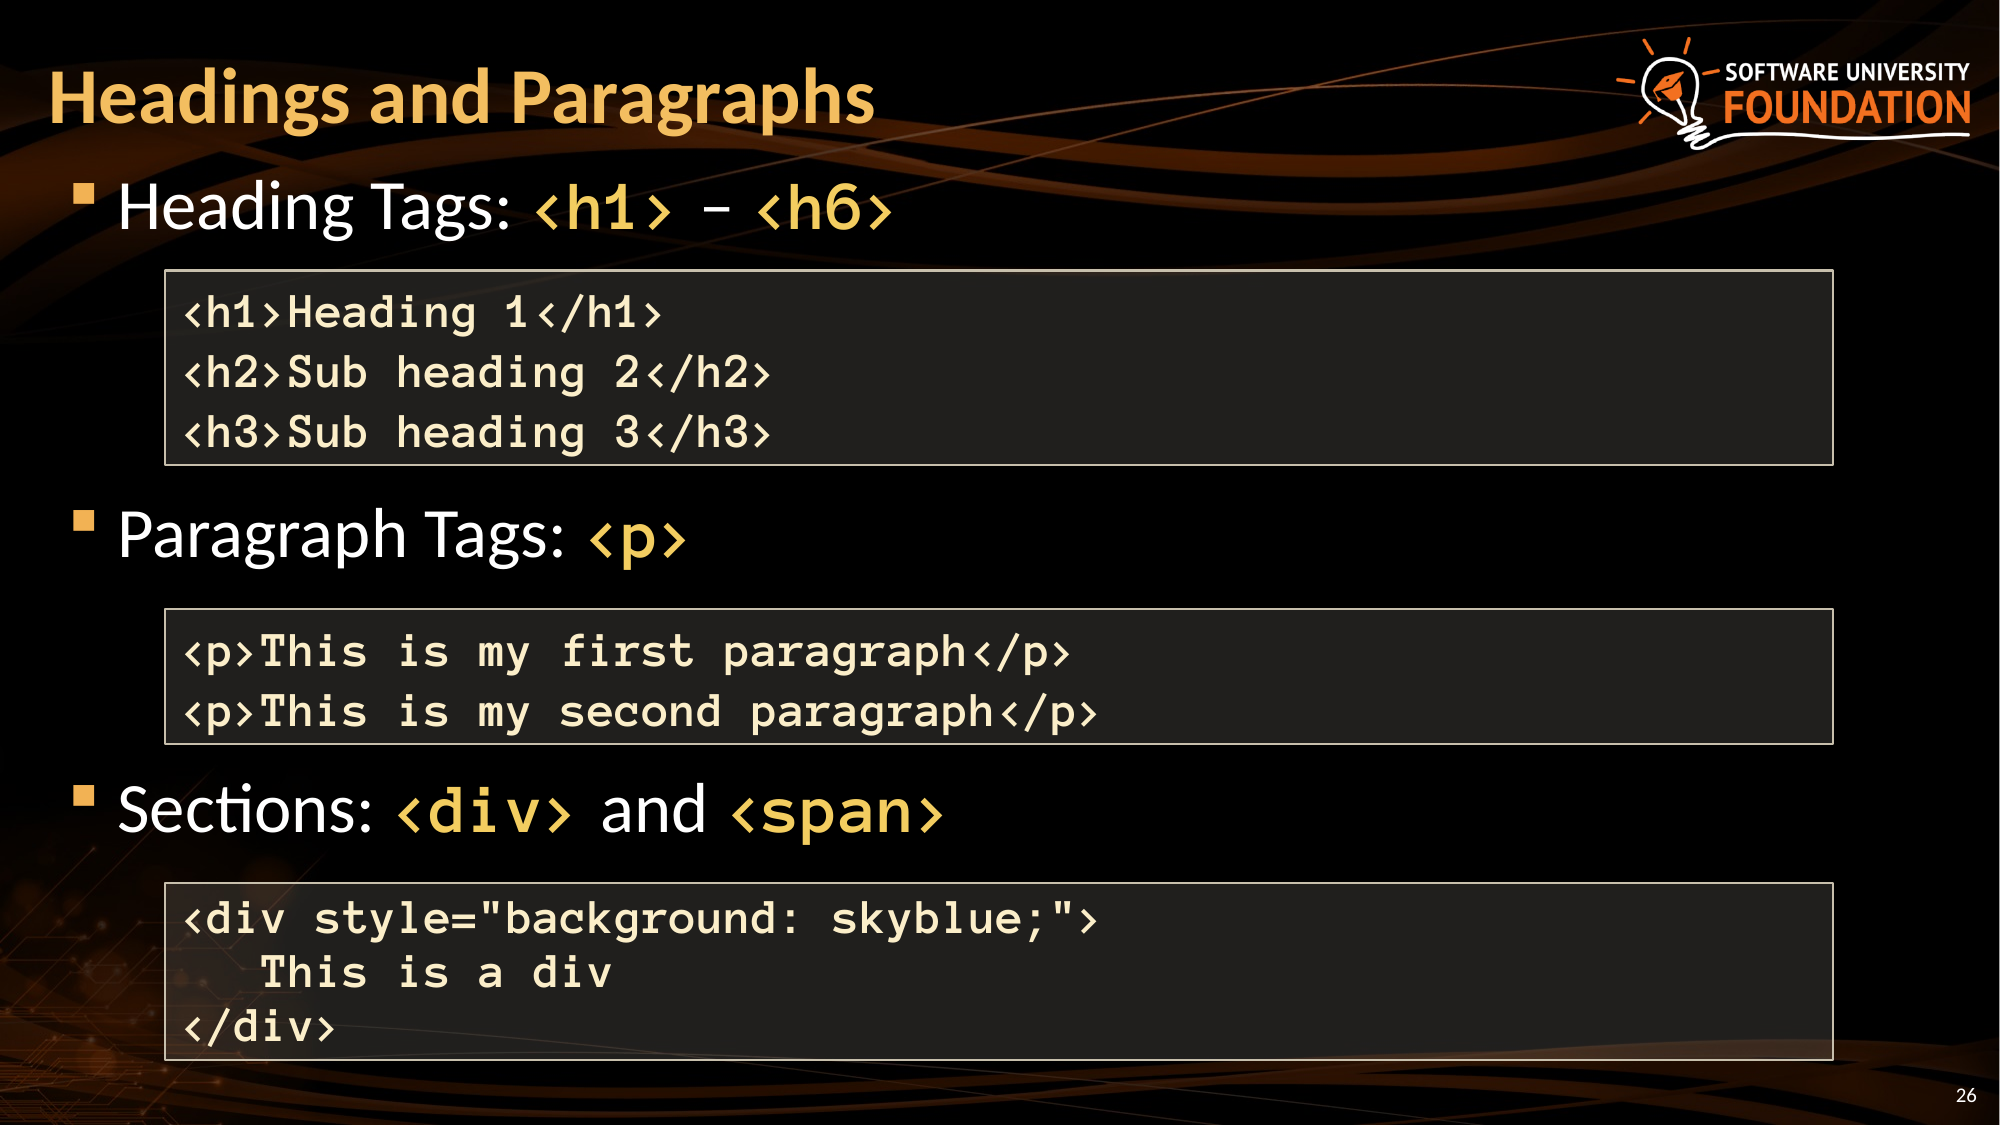

# Headings and Paragraphs
Heading Tags: <h1> – <h6>

Paragraph Tags: <p>

Sections: <div> and <span>
<h1>Heading 1</h1>
<h2>Sub heading 2</h2>
<h3>Sub heading 3</h3>
<p>This is my first paragraph</p>
<p>This is my second paragraph</p>
<div style="background: skyblue;">
   This is a div
</div>
26